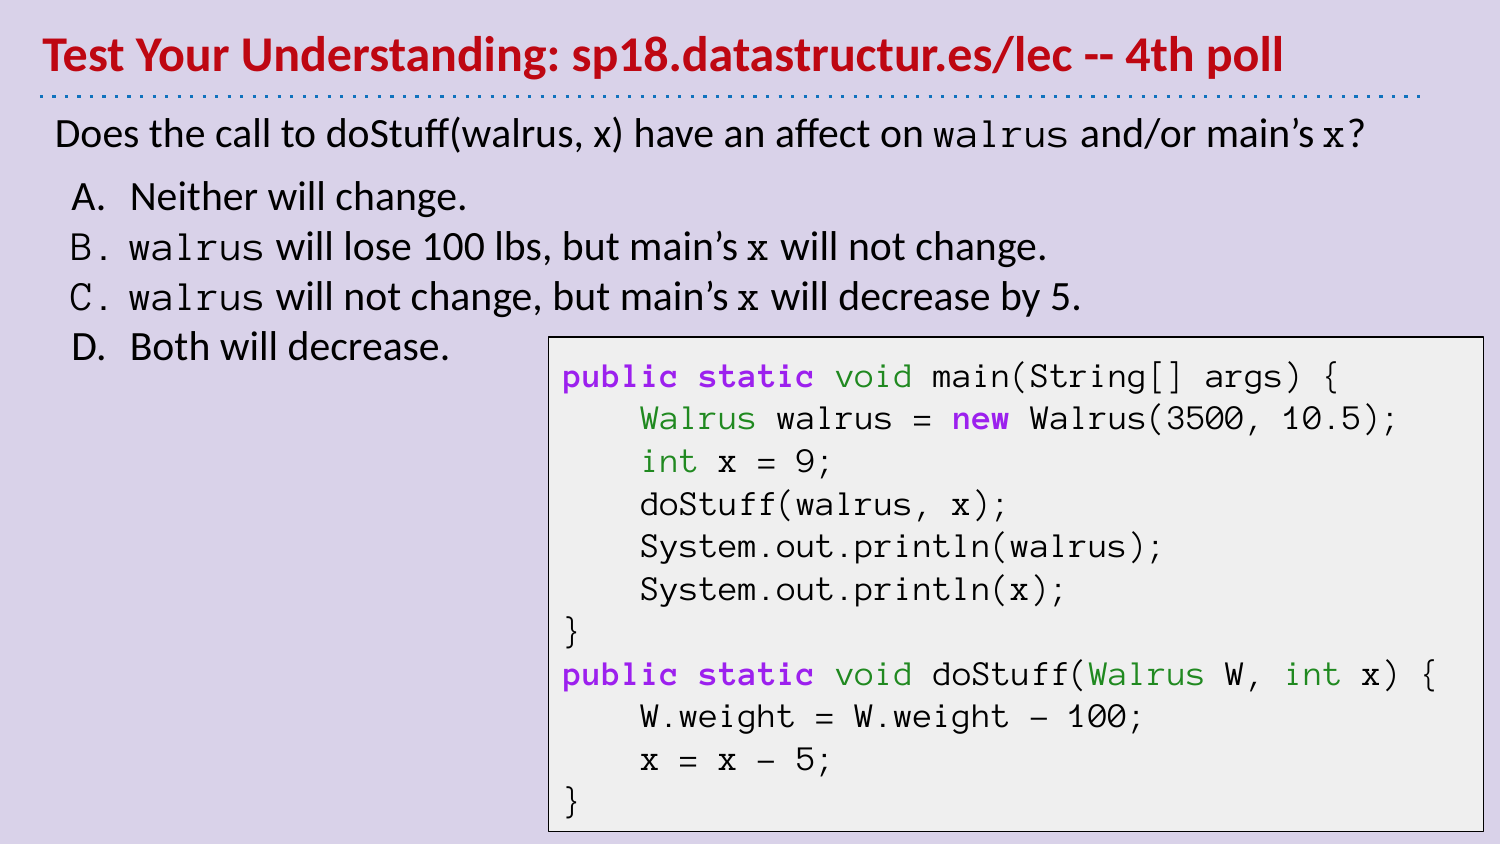

# Test Your Understanding: sp18.datastructur.es/lec -- 4th poll
Does the call to doStuff(walrus, x) have an affect on walrus and/or main’s x?
Neither will change.
walrus will lose 100 lbs, but main’s x will not change.
walrus will not change, but main’s x will decrease by 5.
Both will decrease.
public static void main(String[] args) {
    Walrus walrus = new Walrus(3500, 10.5);
    int x = 9;
    doStuff(walrus, x);
    System.out.println(walrus);
    System.out.println(x);
}
public static void doStuff(Walrus W, int x) {
    W.weight = W.weight - 100;
    x = x - 5;
}